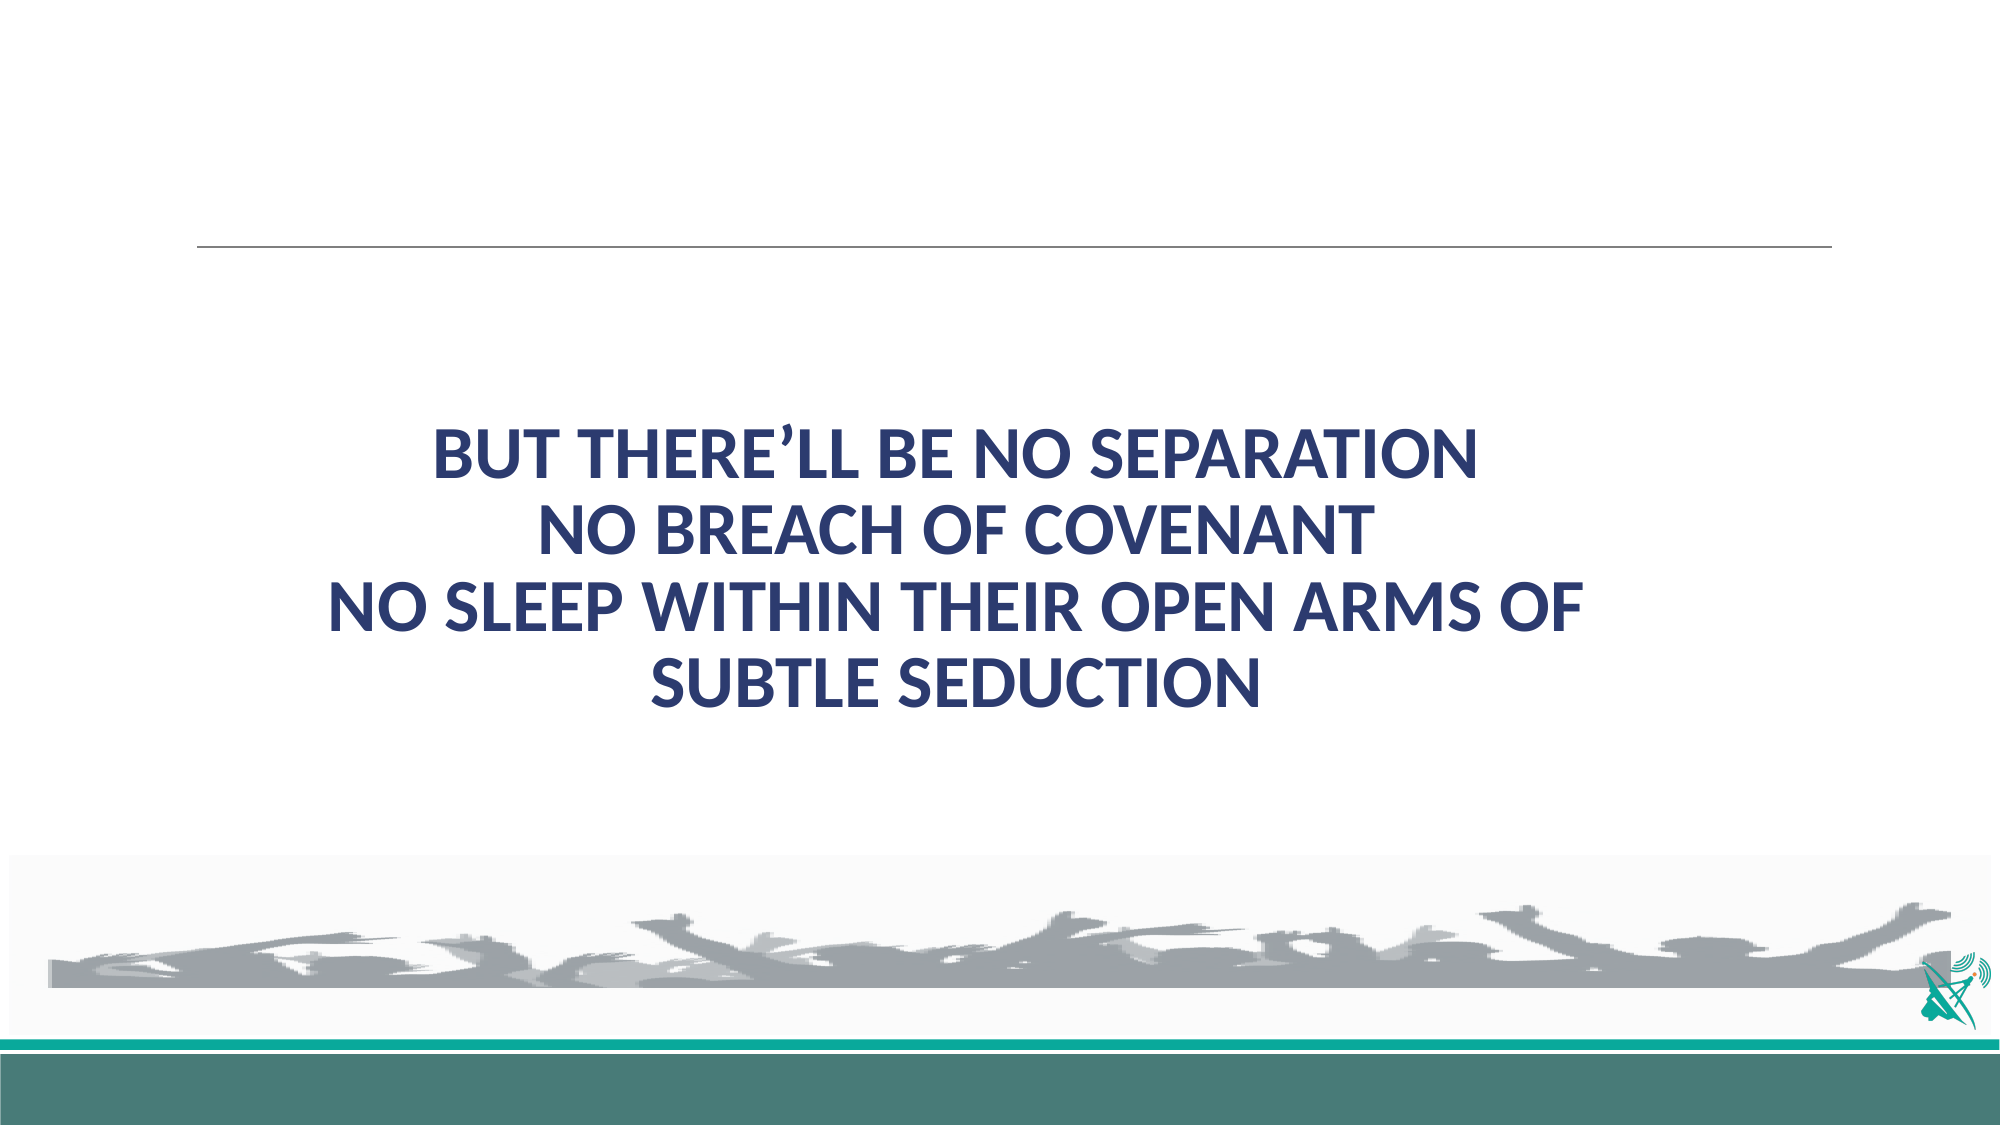

# BUT THERE’LL BE NO SEPARATION NO BREACH OF COVENANT NO SLEEP WITHIN THEIR OPEN ARMS OF SUBTLE SEDUCTION